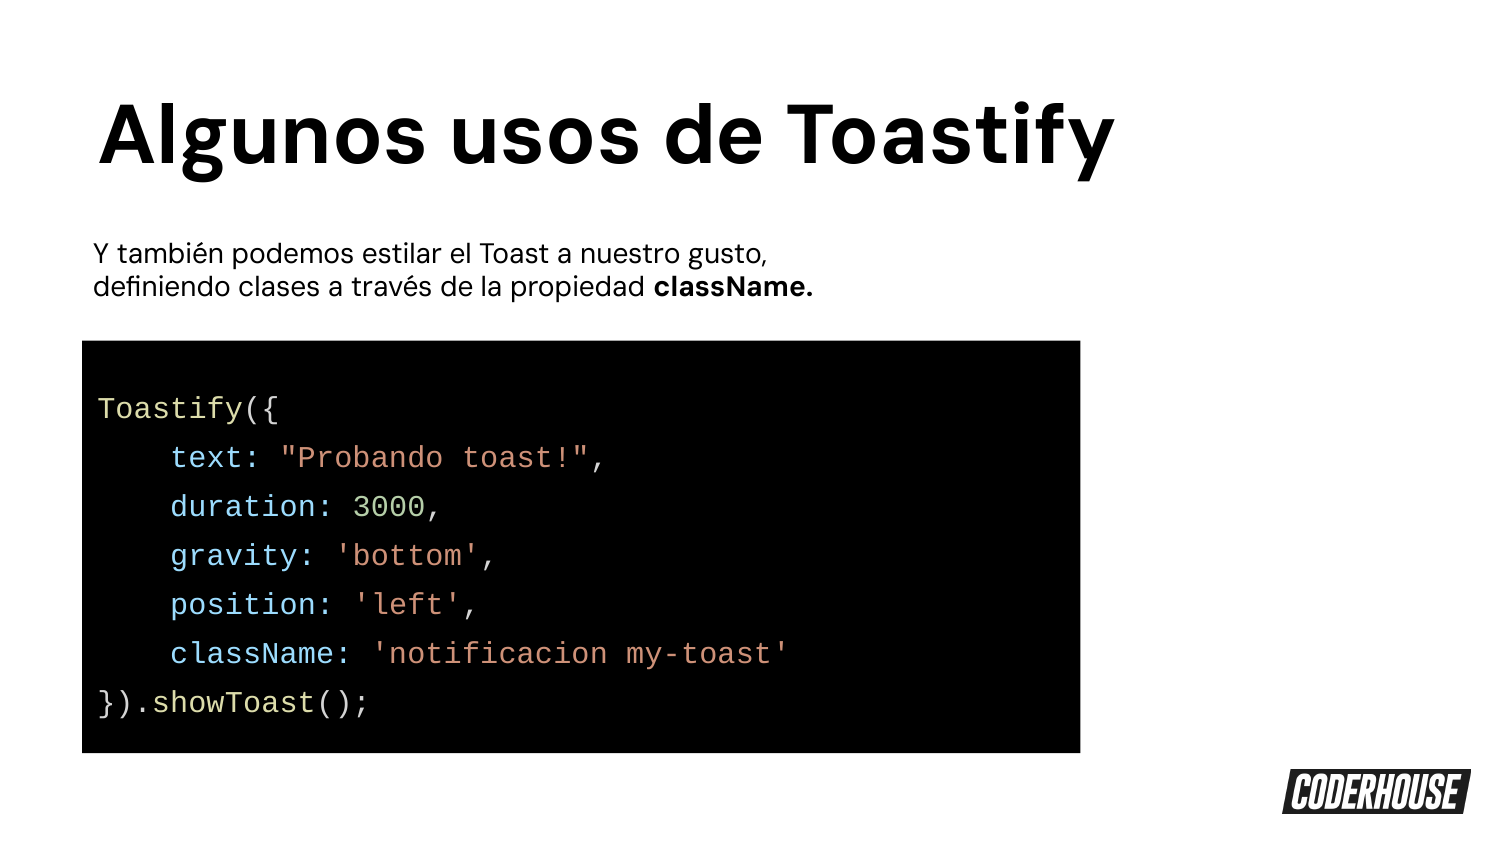

Algunos usos de Toastify
Y también podemos estilar el Toast a nuestro gusto, definiendo clases a través de la propiedad className.
Toastify({
    text: "Probando toast!",
    duration: 3000,
    gravity: 'bottom',
    position: 'left',
    className: 'notificacion my-toast'
}).showToast();